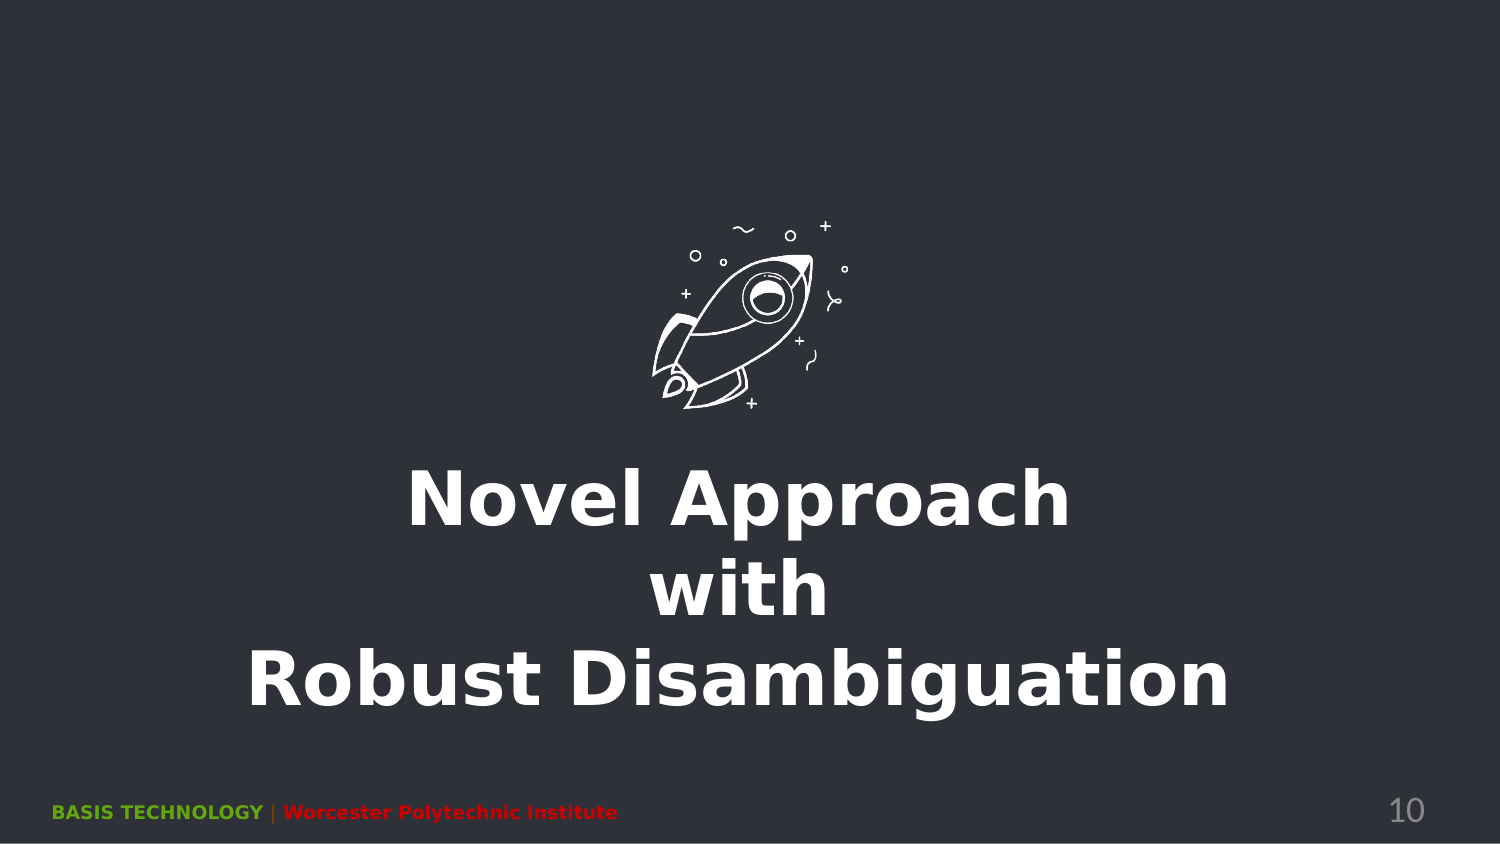

# Novel Approach
with
Robust Disambiguation

10
BASIS TECHNOLOGY | Worcester Polytechnic Institute